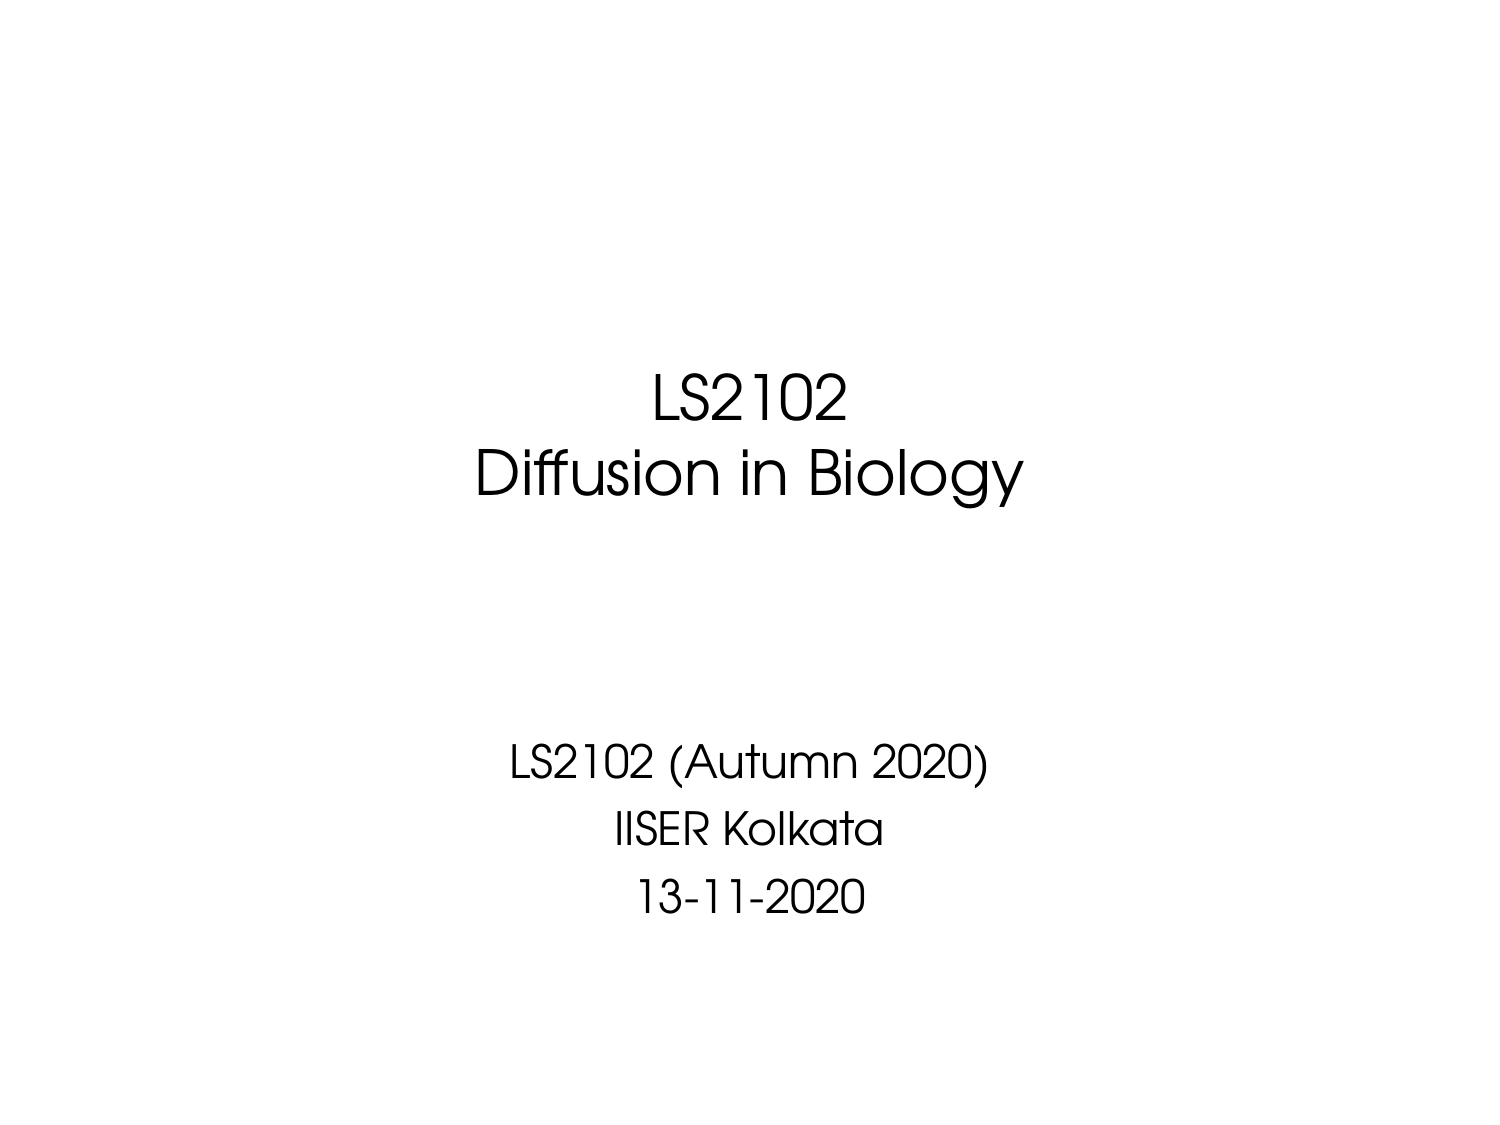

# LS2102 Diffusion in Biology
LS2102 (Autumn 2020)
IISER Kolkata
13-11-2020